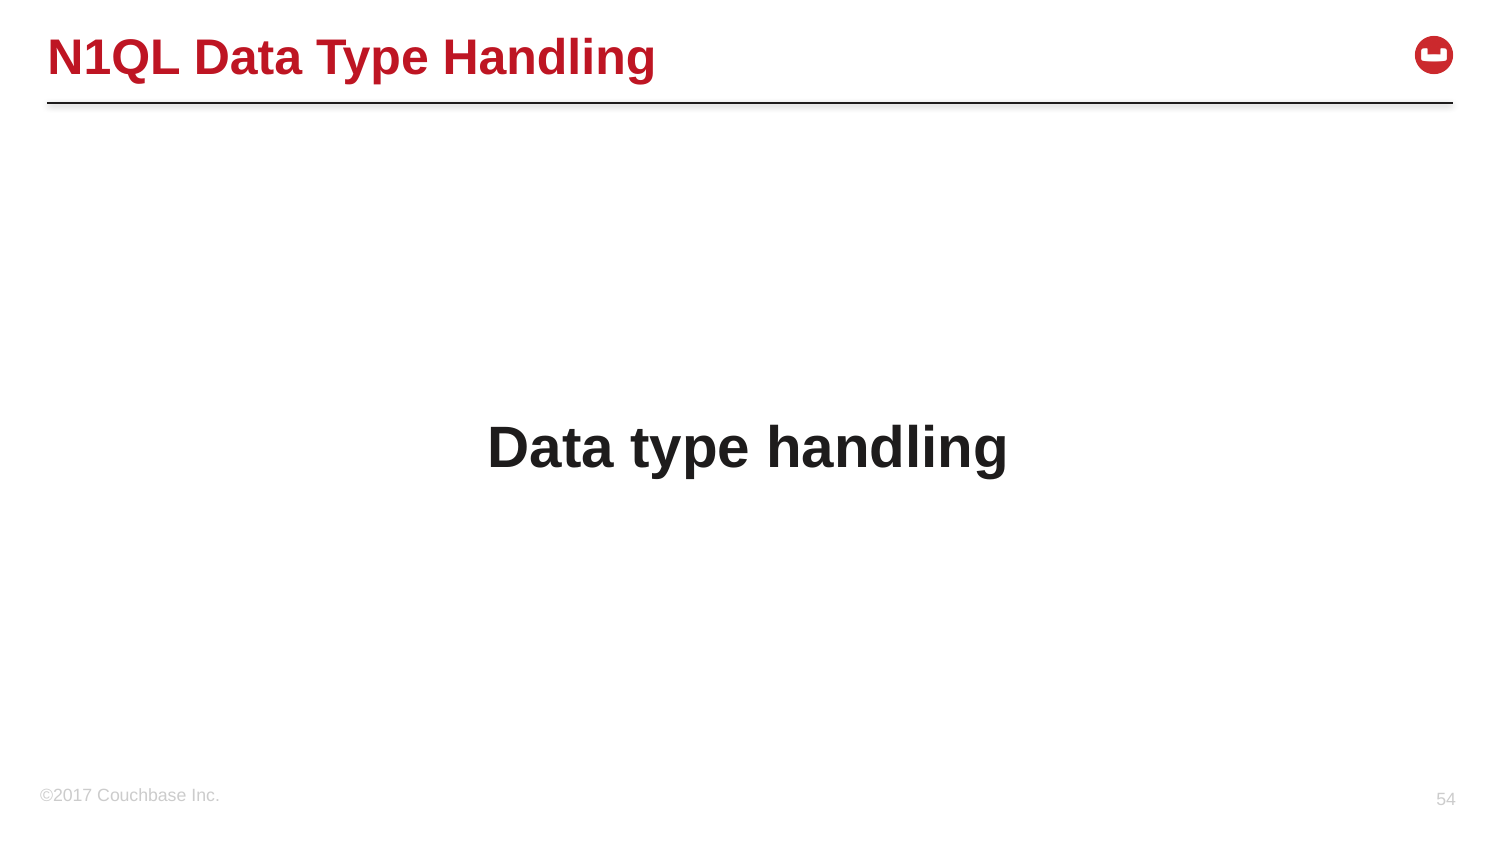

# N1QL Data Type Handling
Data type handling